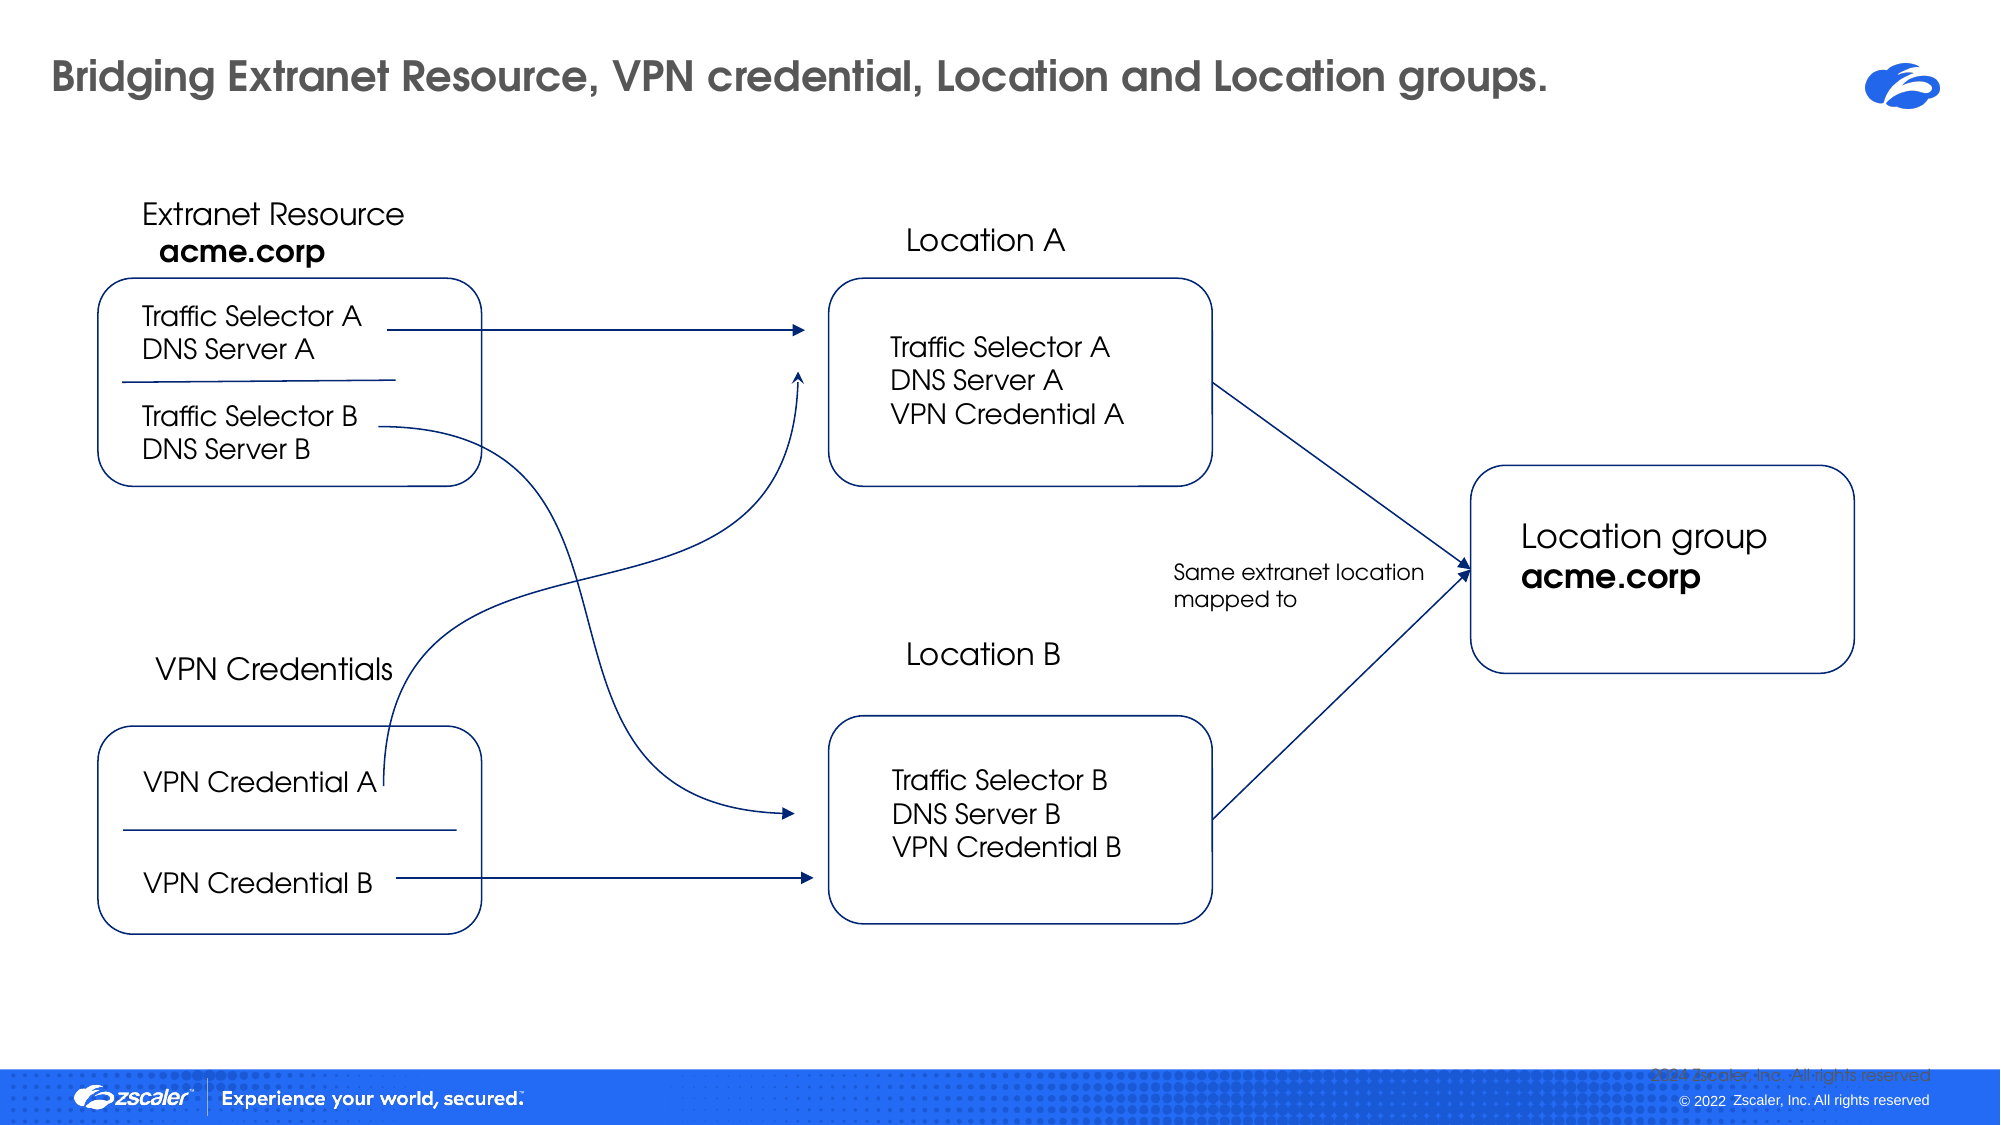

Bridging Extranet Resource, VPN credential, Location and Location groups.
Extranet Resource        acme.corp
Location A

Traffic Selector A
DNS Server A

Traffic Selector B
DNS Server B

Traffic Selector A
DNS Server A
VPN Credential A

Location group acme.corp
Same extranet location mapped to
Location B
VPN Credentials

Traffic Selector B
DNS Server B
VPN Credential B

VPN Credential A

VPN Credential B